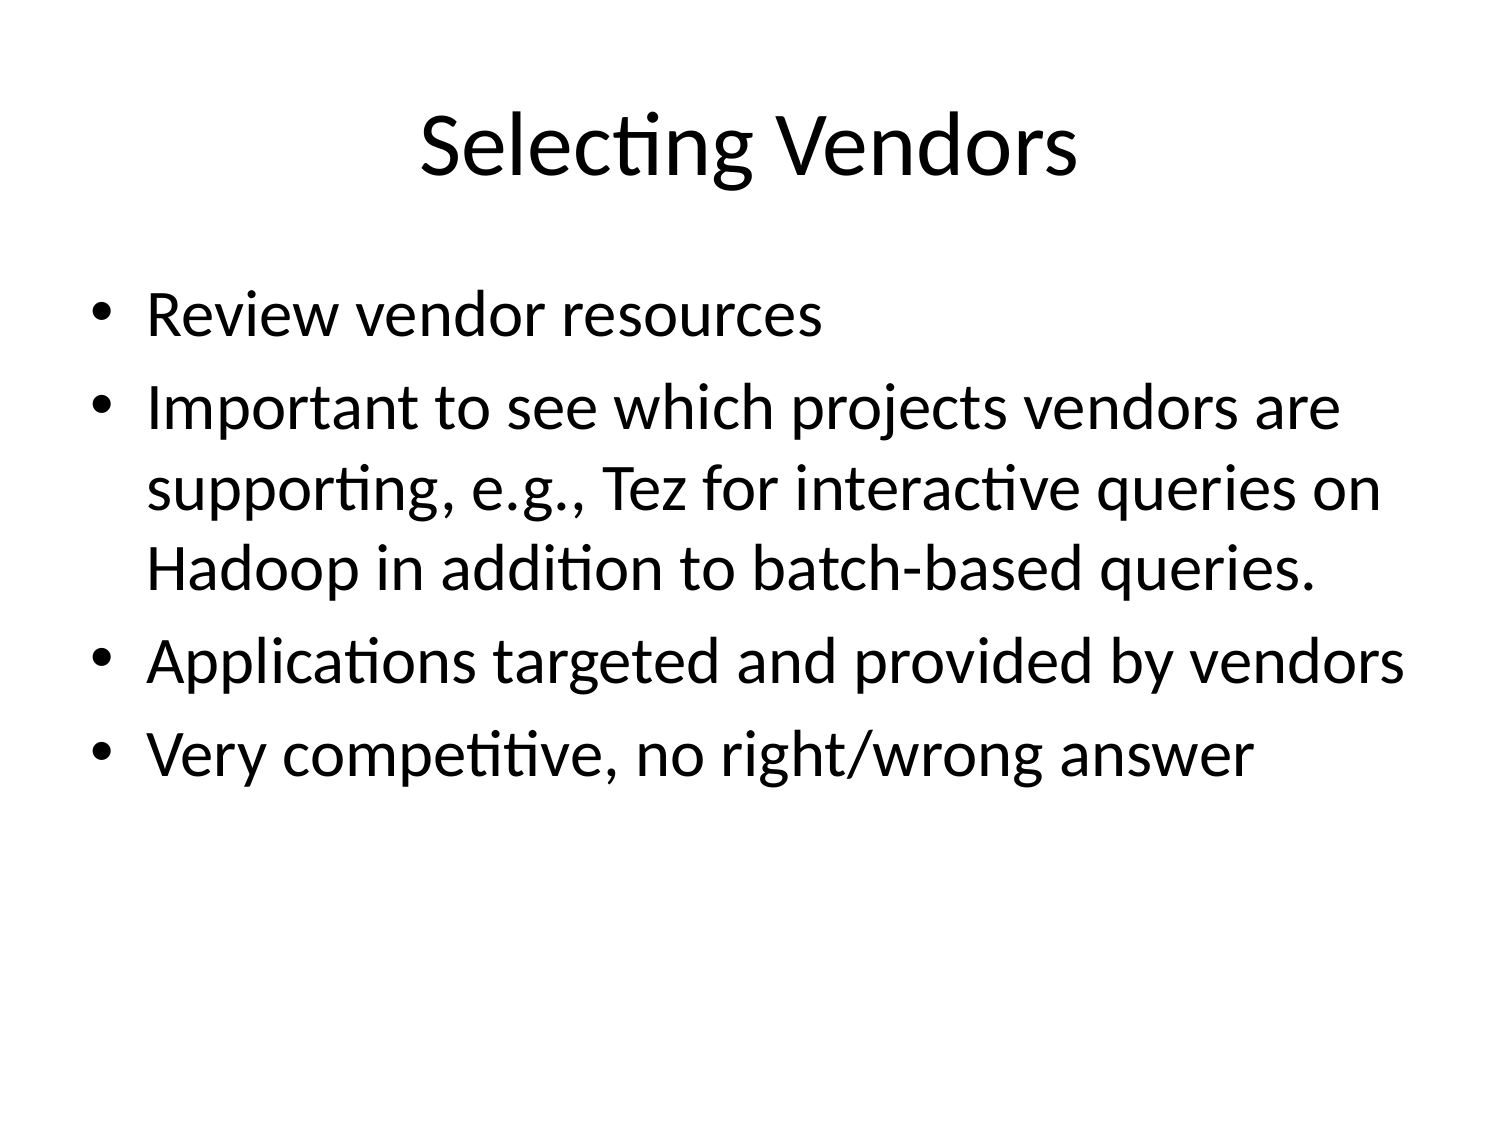

# Selecting Vendors
Review vendor resources
Important to see which projects vendors are supporting, e.g., Tez for interactive queries on Hadoop in addition to batch-based queries.
Applications targeted and provided by vendors
Very competitive, no right/wrong answer